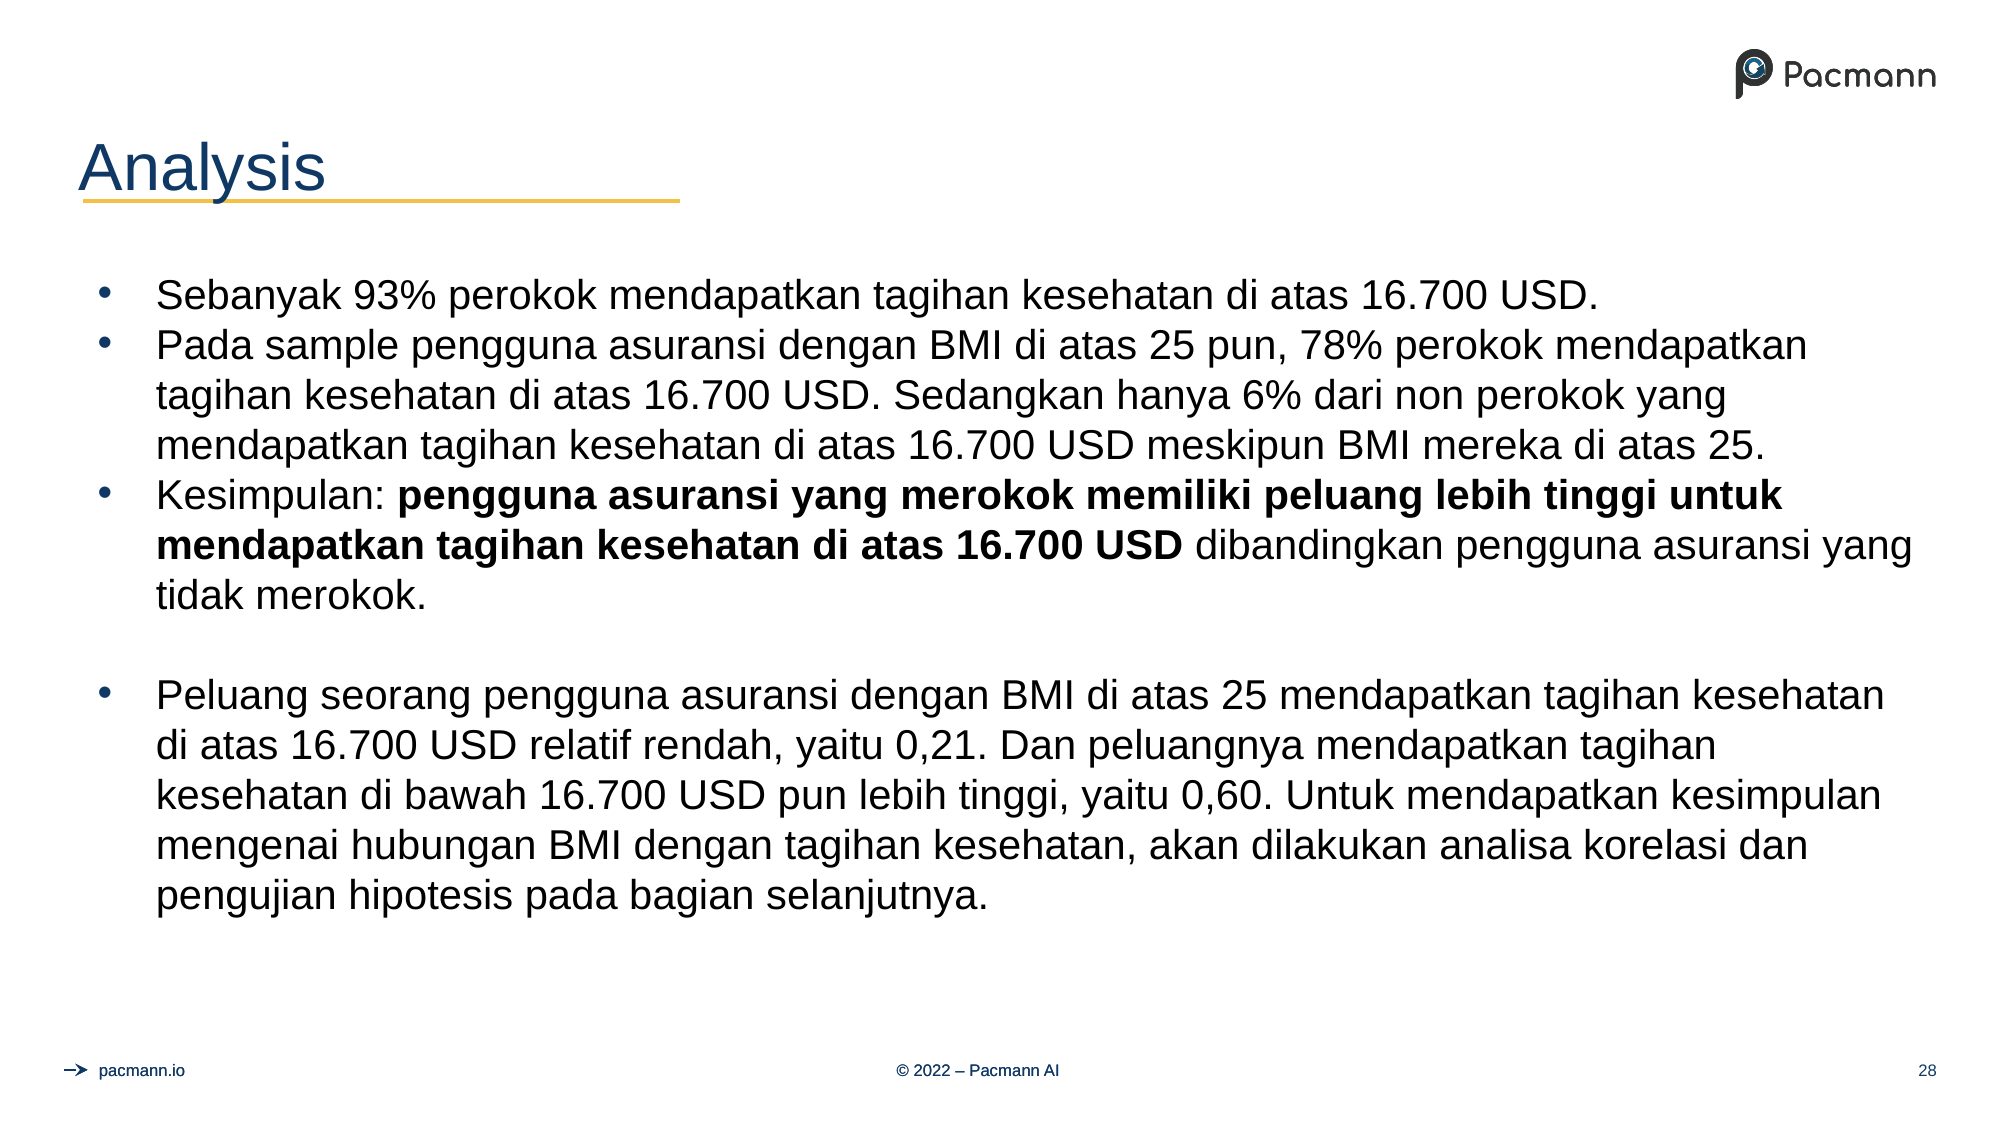

# Analysis
Sebanyak 93% perokok mendapatkan tagihan kesehatan di atas 16.700 USD.
Pada sample pengguna asuransi dengan BMI di atas 25 pun, 78% perokok mendapatkan tagihan kesehatan di atas 16.700 USD. Sedangkan hanya 6% dari non perokok yang mendapatkan tagihan kesehatan di atas 16.700 USD meskipun BMI mereka di atas 25.
Kesimpulan: pengguna asuransi yang merokok memiliki peluang lebih tinggi untuk mendapatkan tagihan kesehatan di atas 16.700 USD dibandingkan pengguna asuransi yang tidak merokok.

Peluang seorang pengguna asuransi dengan BMI di atas 25 mendapatkan tagihan kesehatan di atas 16.700 USD relatif rendah, yaitu 0,21. Dan peluangnya mendapatkan tagihan kesehatan di bawah 16.700 USD pun lebih tinggi, yaitu 0,60. Untuk mendapatkan kesimpulan mengenai hubungan BMI dengan tagihan kesehatan, akan dilakukan analisa korelasi dan pengujian hipotesis pada bagian selanjutnya.